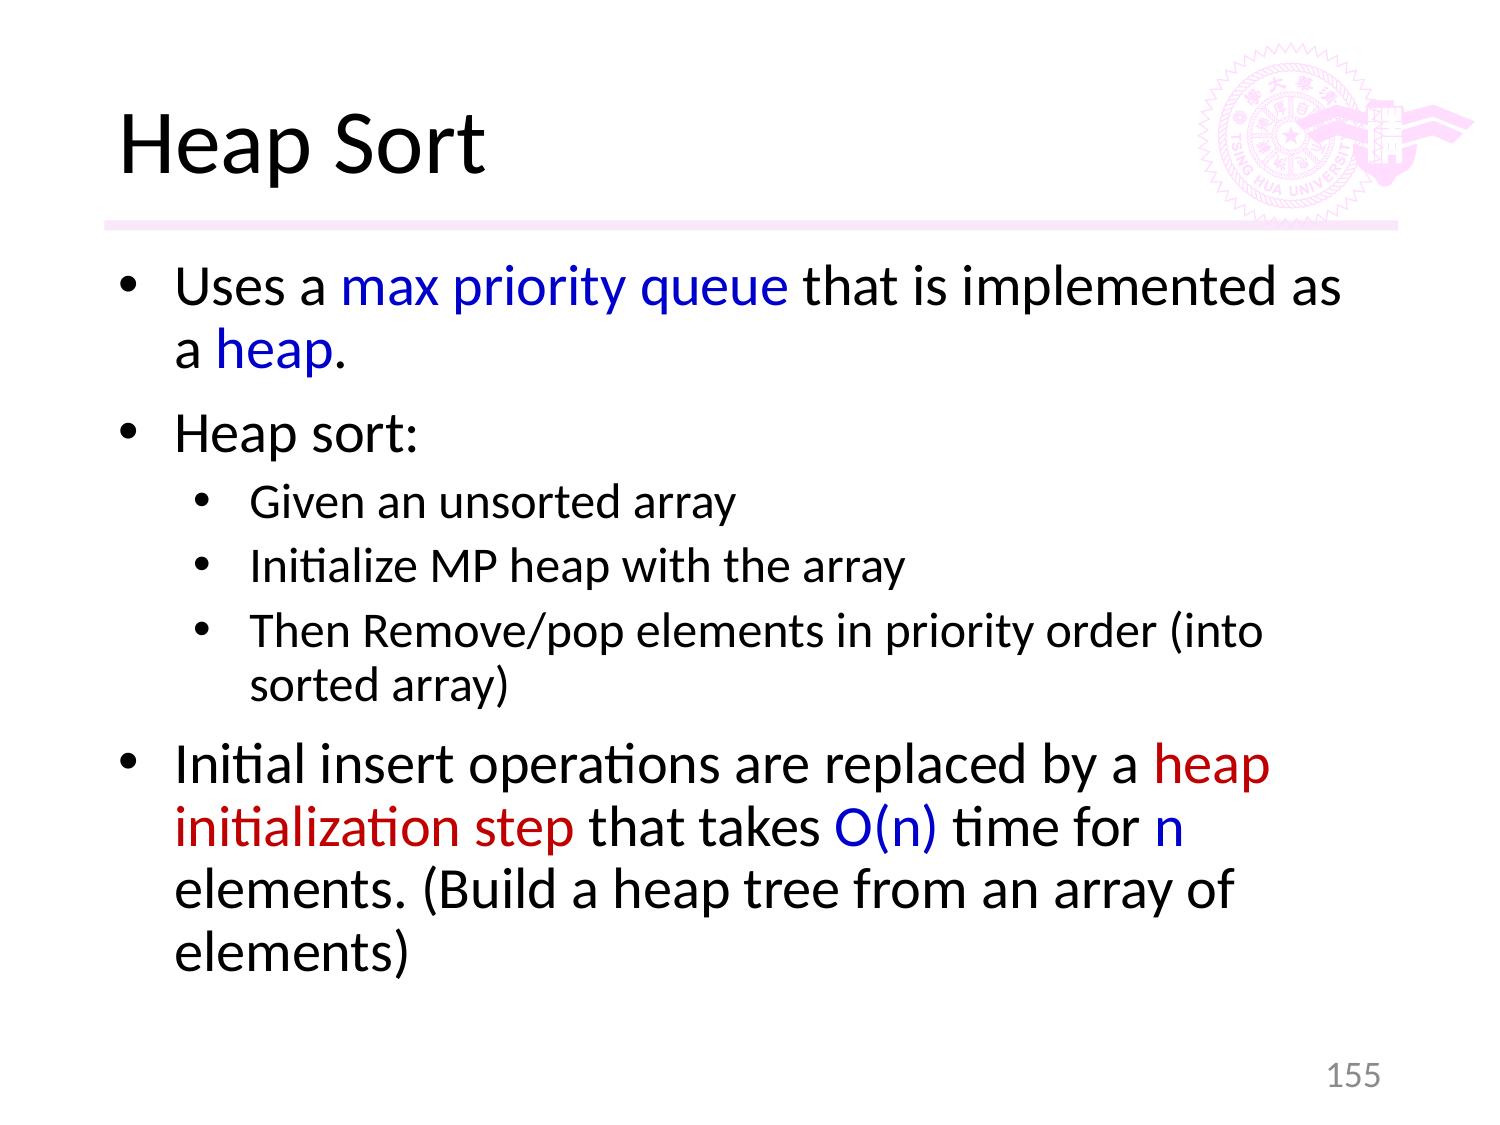

# Heap Sort
Uses a max priority queue that is implemented as a heap.
Heap sort:
Given an unsorted array
Initialize MP heap with the array
Then Remove/pop elements in priority order (into sorted array)
Initial insert operations are replaced by a heap initialization step that takes O(n) time for n elements. (Build a heap tree from an array of elements)
155